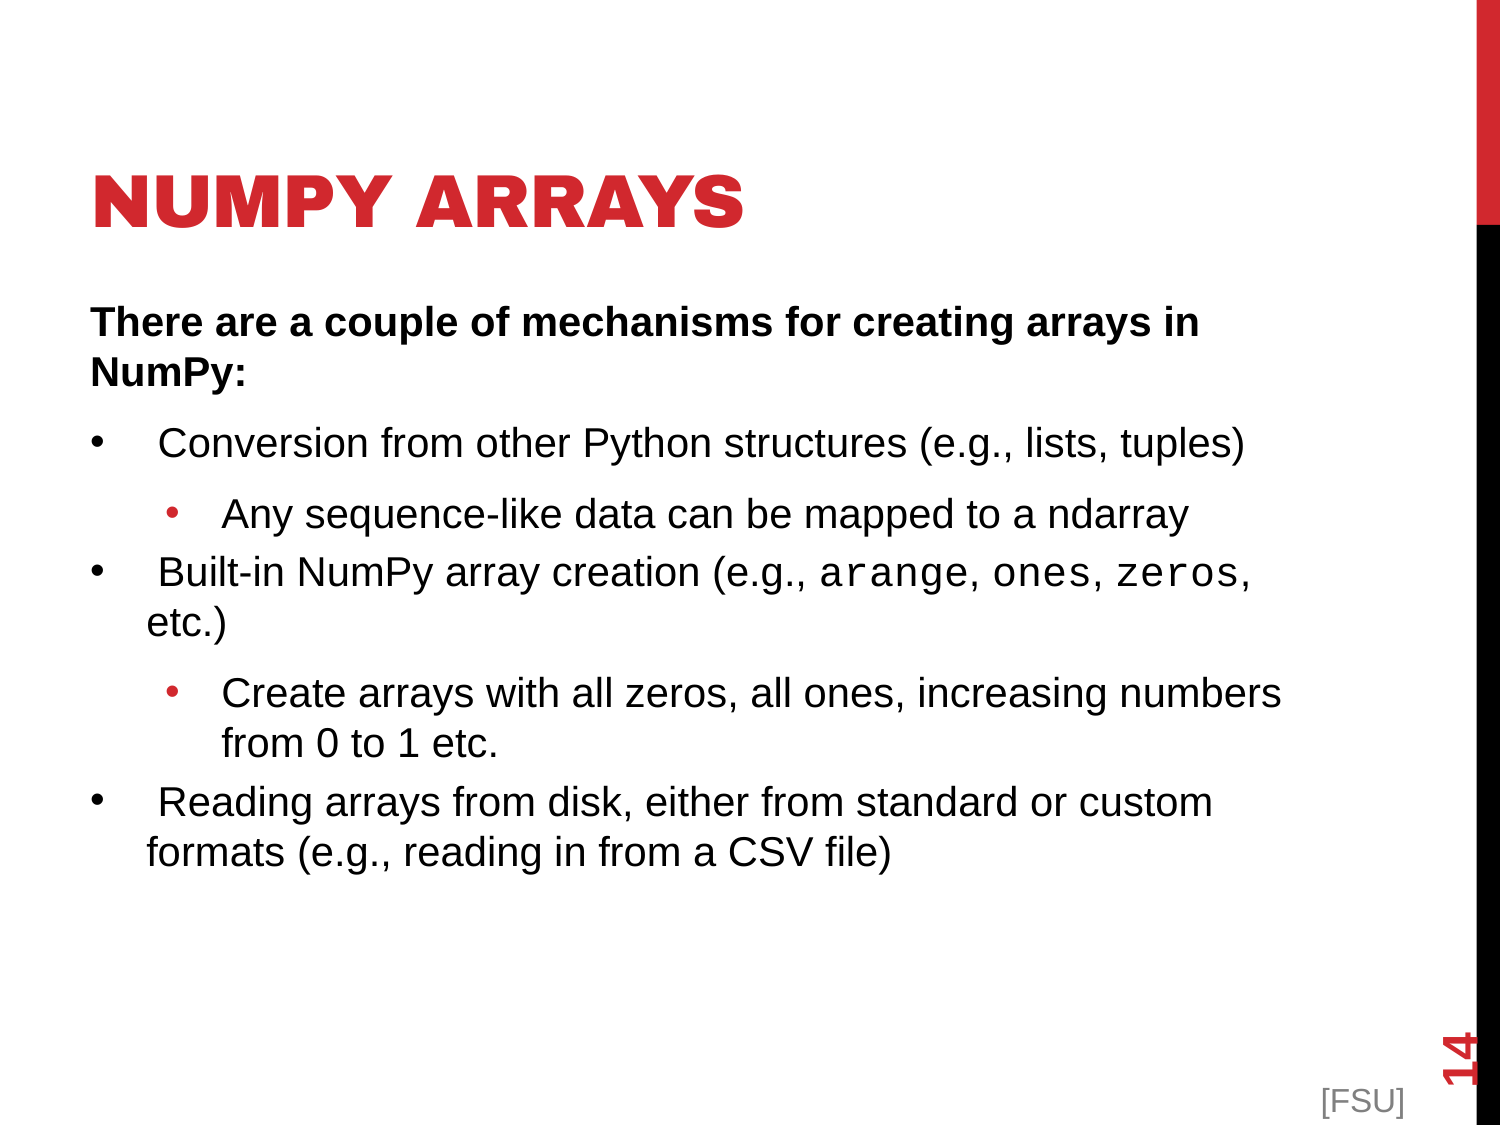

# Numpy arrays
There are a couple of mechanisms for creating arrays in NumPy:
 Conversion from other Python structures (e.g., lists, tuples)
Any sequence-like data can be mapped to a ndarray
 Built-in NumPy array creation (e.g., arange, ones, zeros, etc.)
Create arrays with all zeros, all ones, increasing numbers from 0 to 1 etc.
 Reading arrays from disk, either from standard or custom formats (e.g., reading in from a CSV file)
14
[FSU]